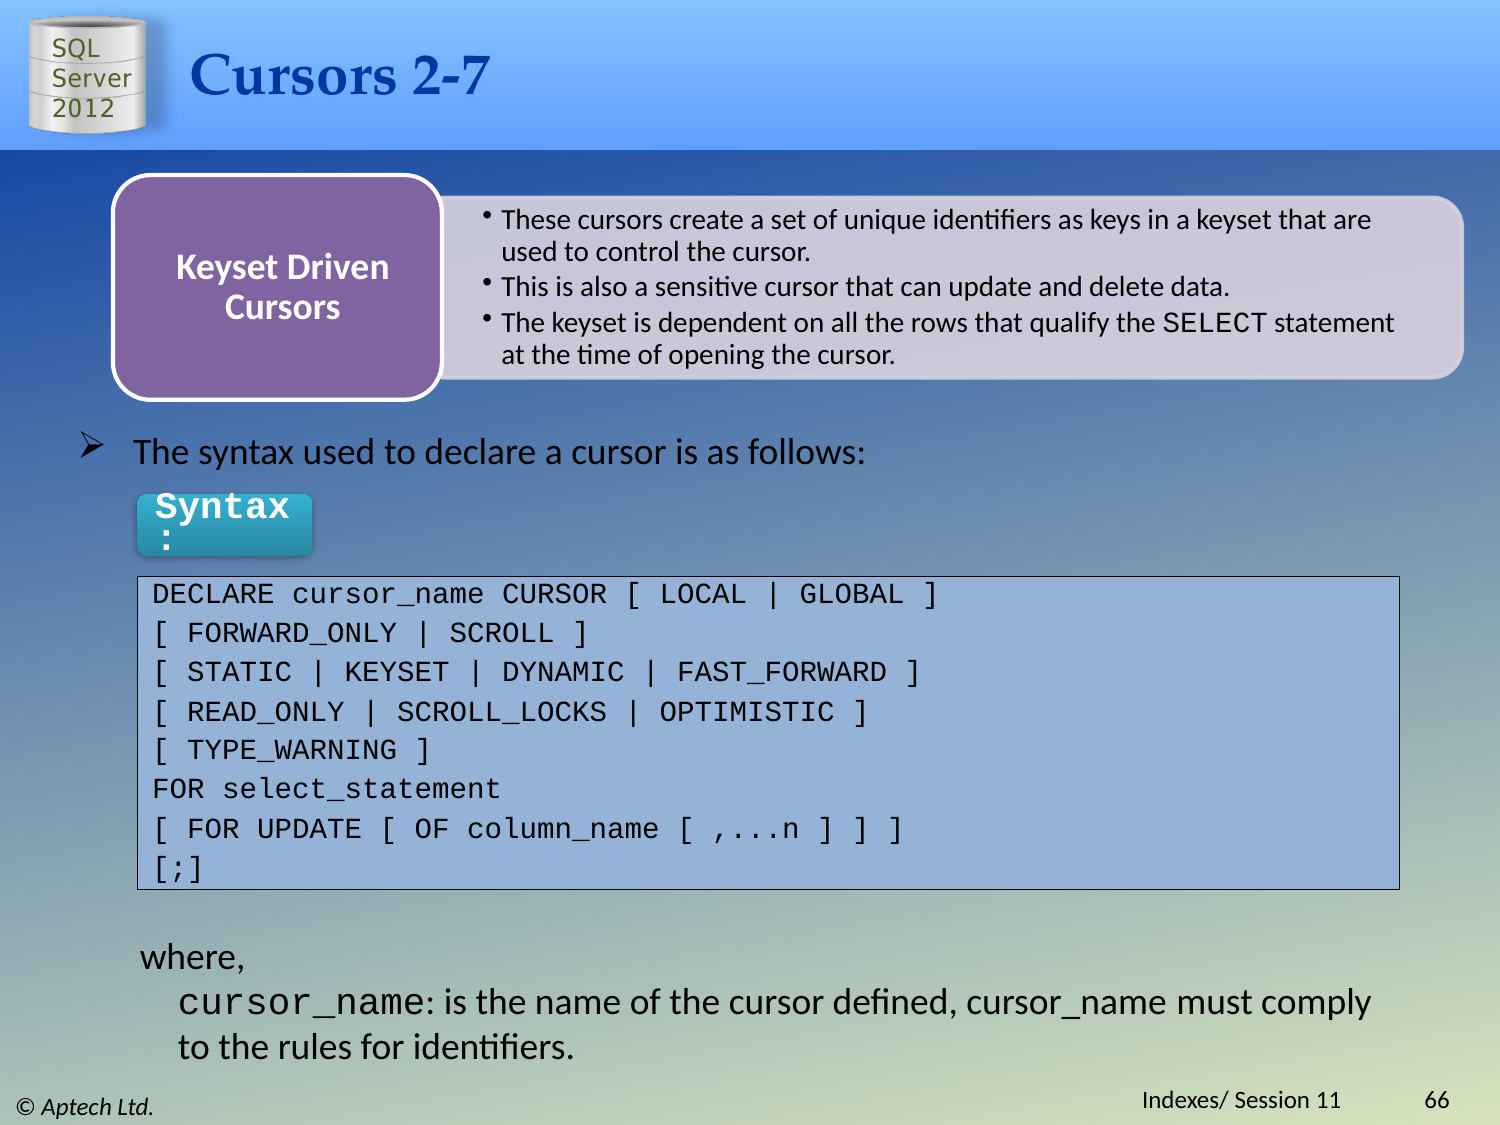

# Cursors 2-7
These cursors create a set of unique identifiers as keys in a keyset that are used to control the cursor.
This is also a sensitive cursor that can update and delete data.
The keyset is dependent on all the rows that qualify the SELECT statement at the time of opening the cursor.
Keyset Driven Cursors
The syntax used to declare a cursor is as follows:
Syntax:
DECLARE cursor_name CURSOR [ LOCAL | GLOBAL ]
[ FORWARD_ONLY | SCROLL ]
[ STATIC | KEYSET | DYNAMIC | FAST_FORWARD ]
[ READ_ONLY | SCROLL_LOCKS | OPTIMISTIC ]
[ TYPE_WARNING ]
FOR select_statement
[ FOR UPDATE [ OF column_name [ ,...n ] ] ]
[;]
where,
cursor_name: is the name of the cursor defined, cursor_name must comply to the rules for identifiers.
Indexes/ Session 11
66